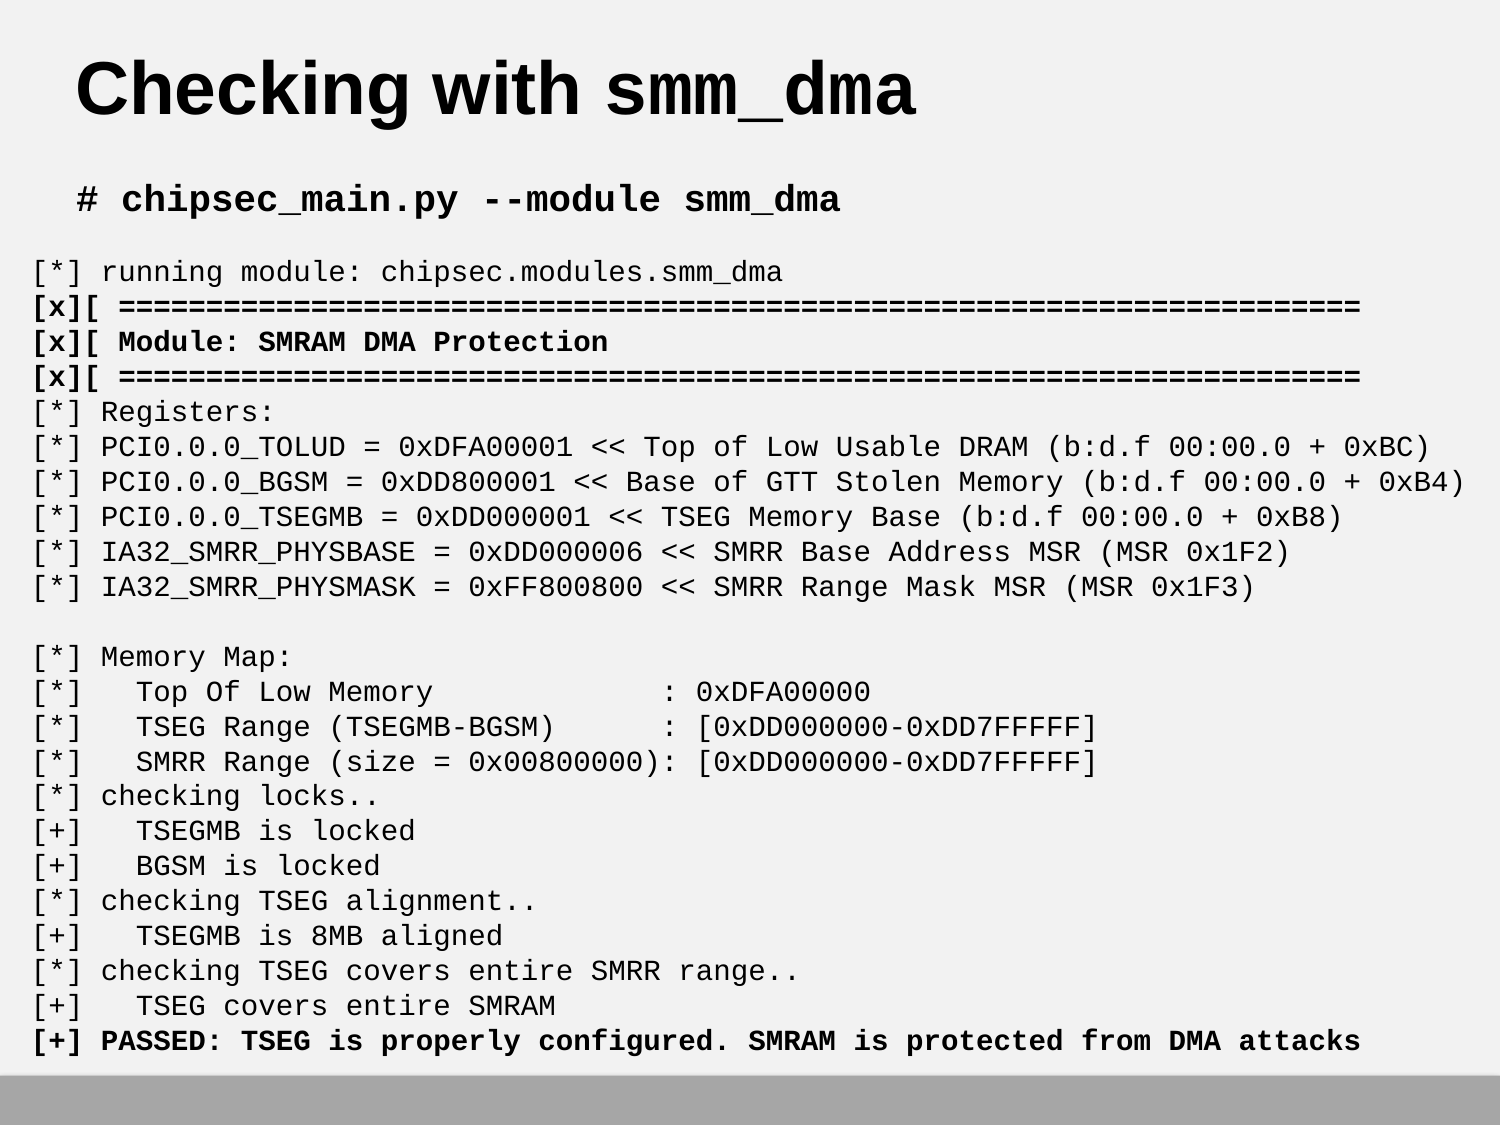

# Checking with smm_dma
# chipsec_main.py --module smm_dma
[*] running module: chipsec.modules.smm_dma
[x][ =======================================================================
[x][ Module: SMRAM DMA Protection
[x][ =======================================================================
[*] Registers:
[*] PCI0.0.0_TOLUD = 0xDFA00001 << Top of Low Usable DRAM (b:d.f 00:00.0 + 0xBC)
[*] PCI0.0.0_BGSM = 0xDD800001 << Base of GTT Stolen Memory (b:d.f 00:00.0 + 0xB4)
[*] PCI0.0.0_TSEGMB = 0xDD000001 << TSEG Memory Base (b:d.f 00:00.0 + 0xB8)
[*] IA32_SMRR_PHYSBASE = 0xDD000006 << SMRR Base Address MSR (MSR 0x1F2)
[*] IA32_SMRR_PHYSMASK = 0xFF800800 << SMRR Range Mask MSR (MSR 0x1F3)

[*] Memory Map:
[*]   Top Of Low Memory             : 0xDFA00000
[*]   TSEG Range (TSEGMB-BGSM)      : [0xDD000000-0xDD7FFFFF]
[*]   SMRR Range (size = 0x00800000): [0xDD000000-0xDD7FFFFF]
[*] checking locks..
[+]   TSEGMB is locked
[+]   BGSM is locked
[*] checking TSEG alignment..
[+]   TSEGMB is 8MB aligned
[*] checking TSEG covers entire SMRR range..
[+]   TSEG covers entire SMRAM
[+] PASSED: TSEG is properly configured. SMRAM is protected from DMA attacks